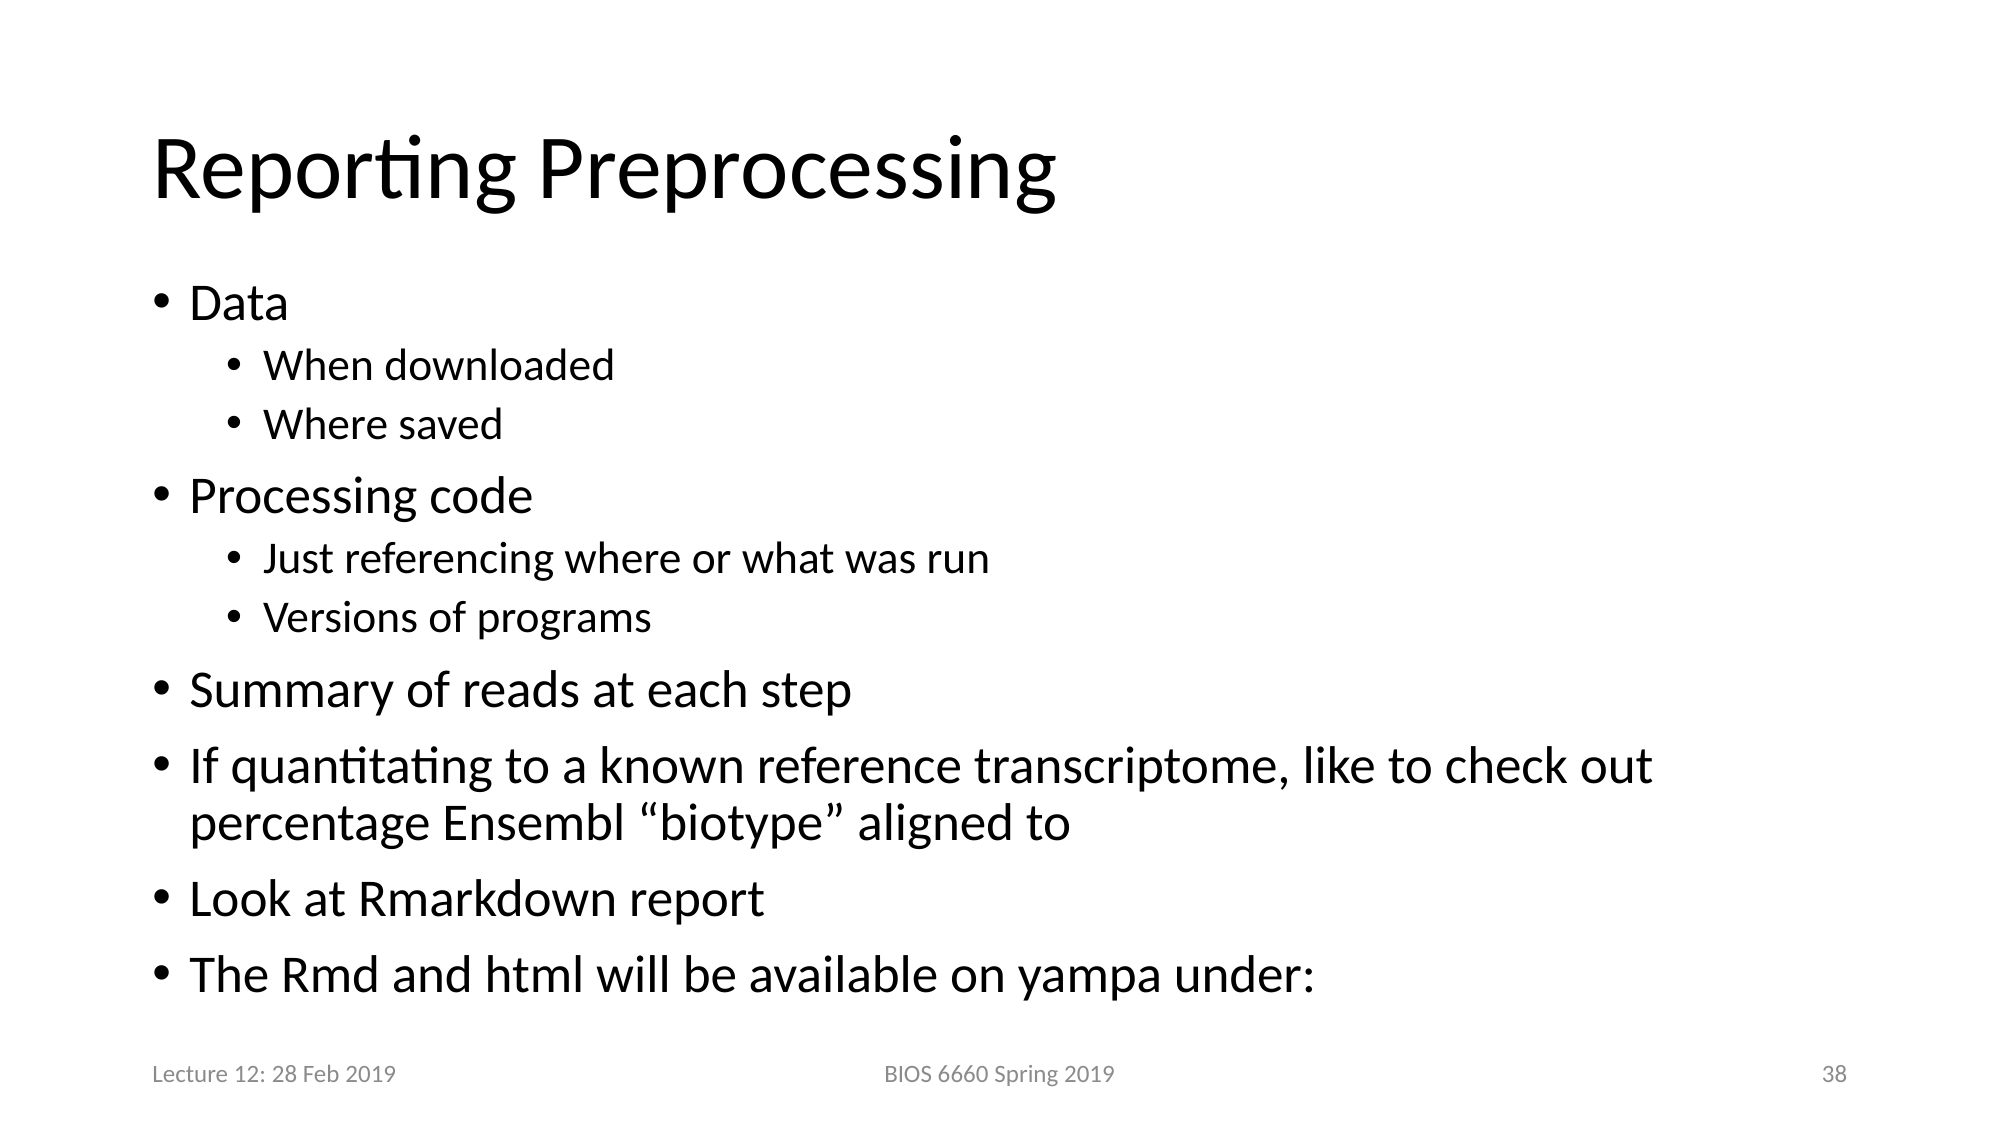

# Reporting Preprocessing
Data
When downloaded
Where saved
Processing code
Just referencing where or what was run
Versions of programs
Summary of reads at each step
If quantitating to a known reference transcriptome, like to check out percentage Ensembl “biotype” aligned to
Look at Rmarkdown report
The Rmd and html will be available on yampa under:

Lecture 12: 28 Feb 2019
BIOS 6660 Spring 2019
38